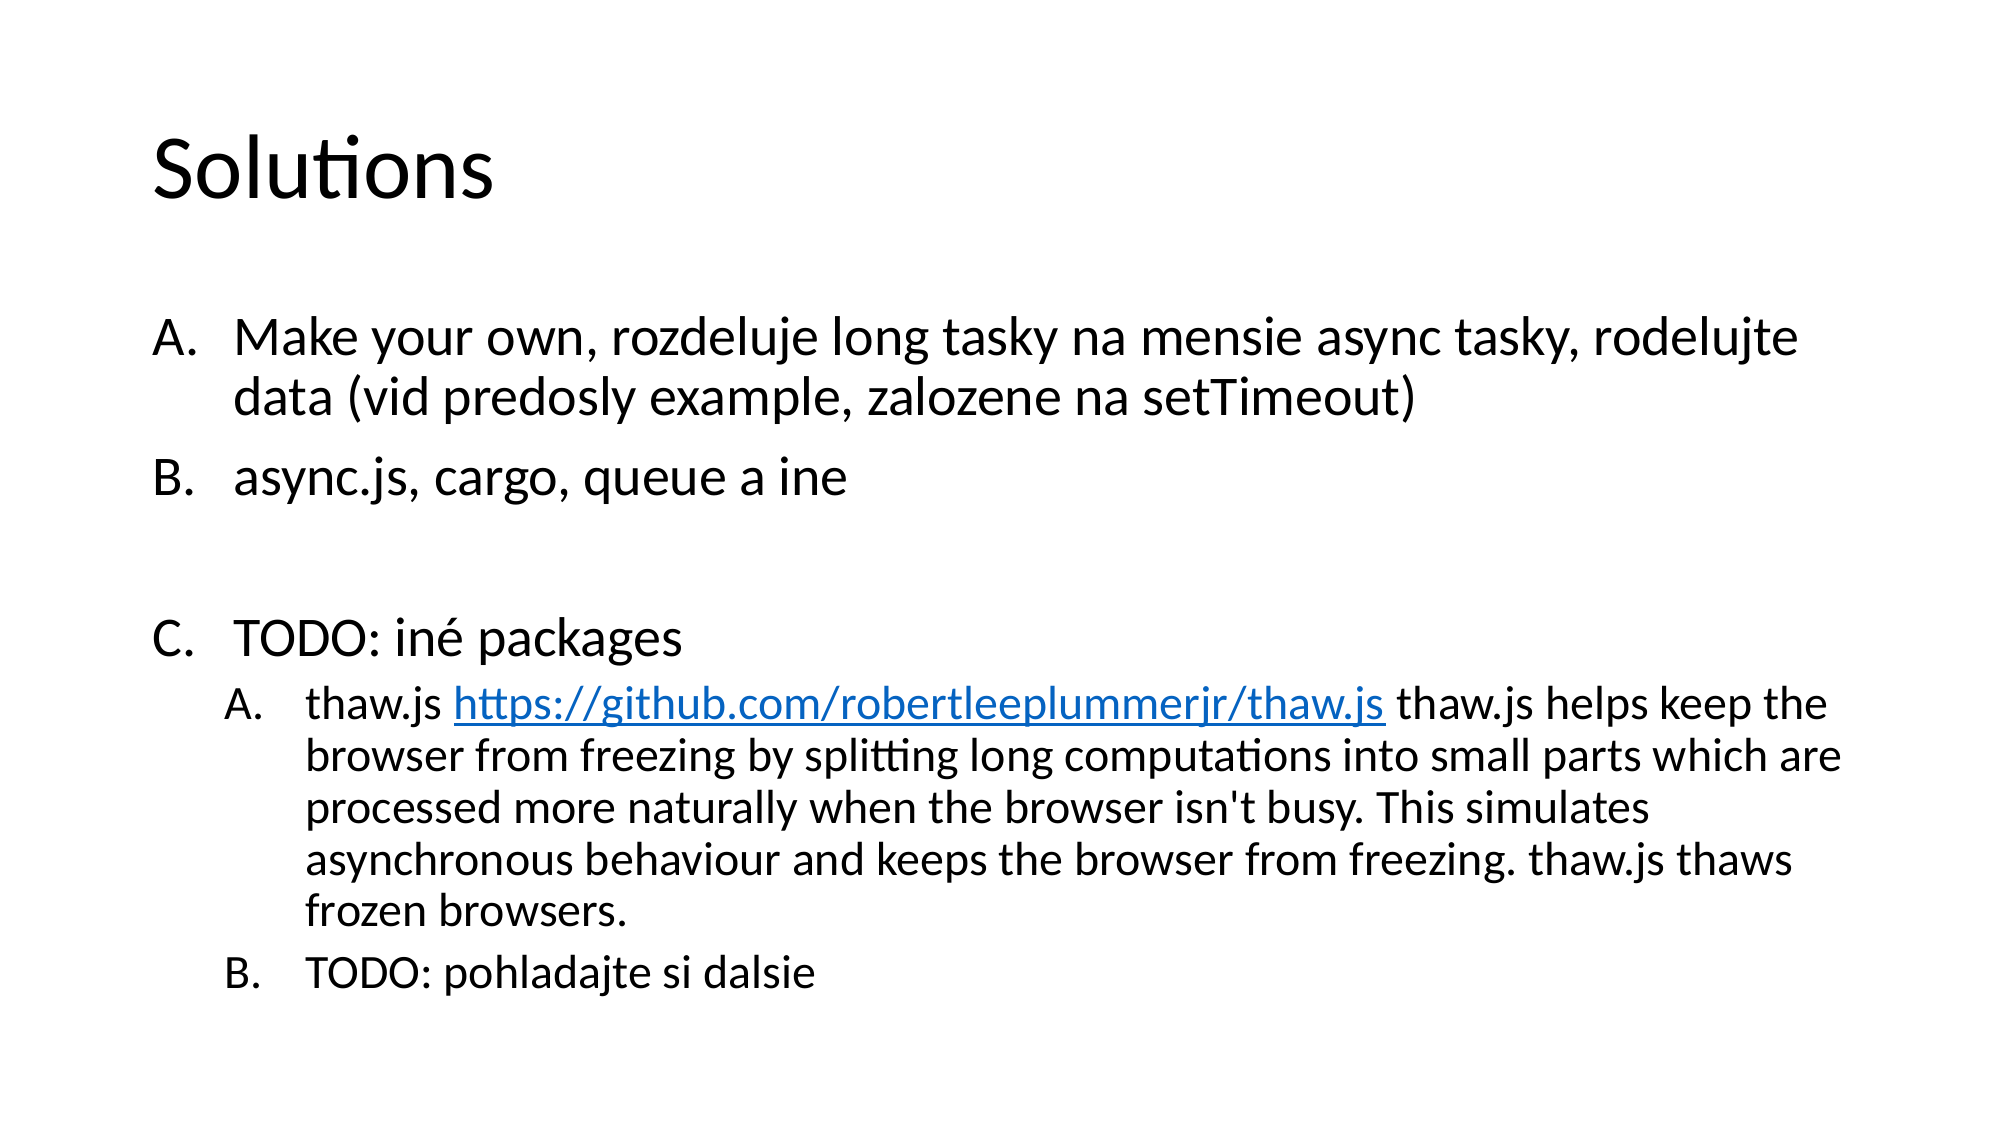

# Solutions
Make your own, rozdeluje long tasky na mensie async tasky, rodelujte data (vid predosly example, zalozene na setTimeout)
async.js, cargo, queue a ine

TODO: iné packages
thaw.js https://github.com/robertleeplummerjr/thaw.js thaw.js helps keep the browser from freezing by splitting long computations into small parts which are processed more naturally when the browser isn't busy. This simulates asynchronous behaviour and keeps the browser from freezing. thaw.js thaws frozen browsers.
TODO: pohladajte si dalsie